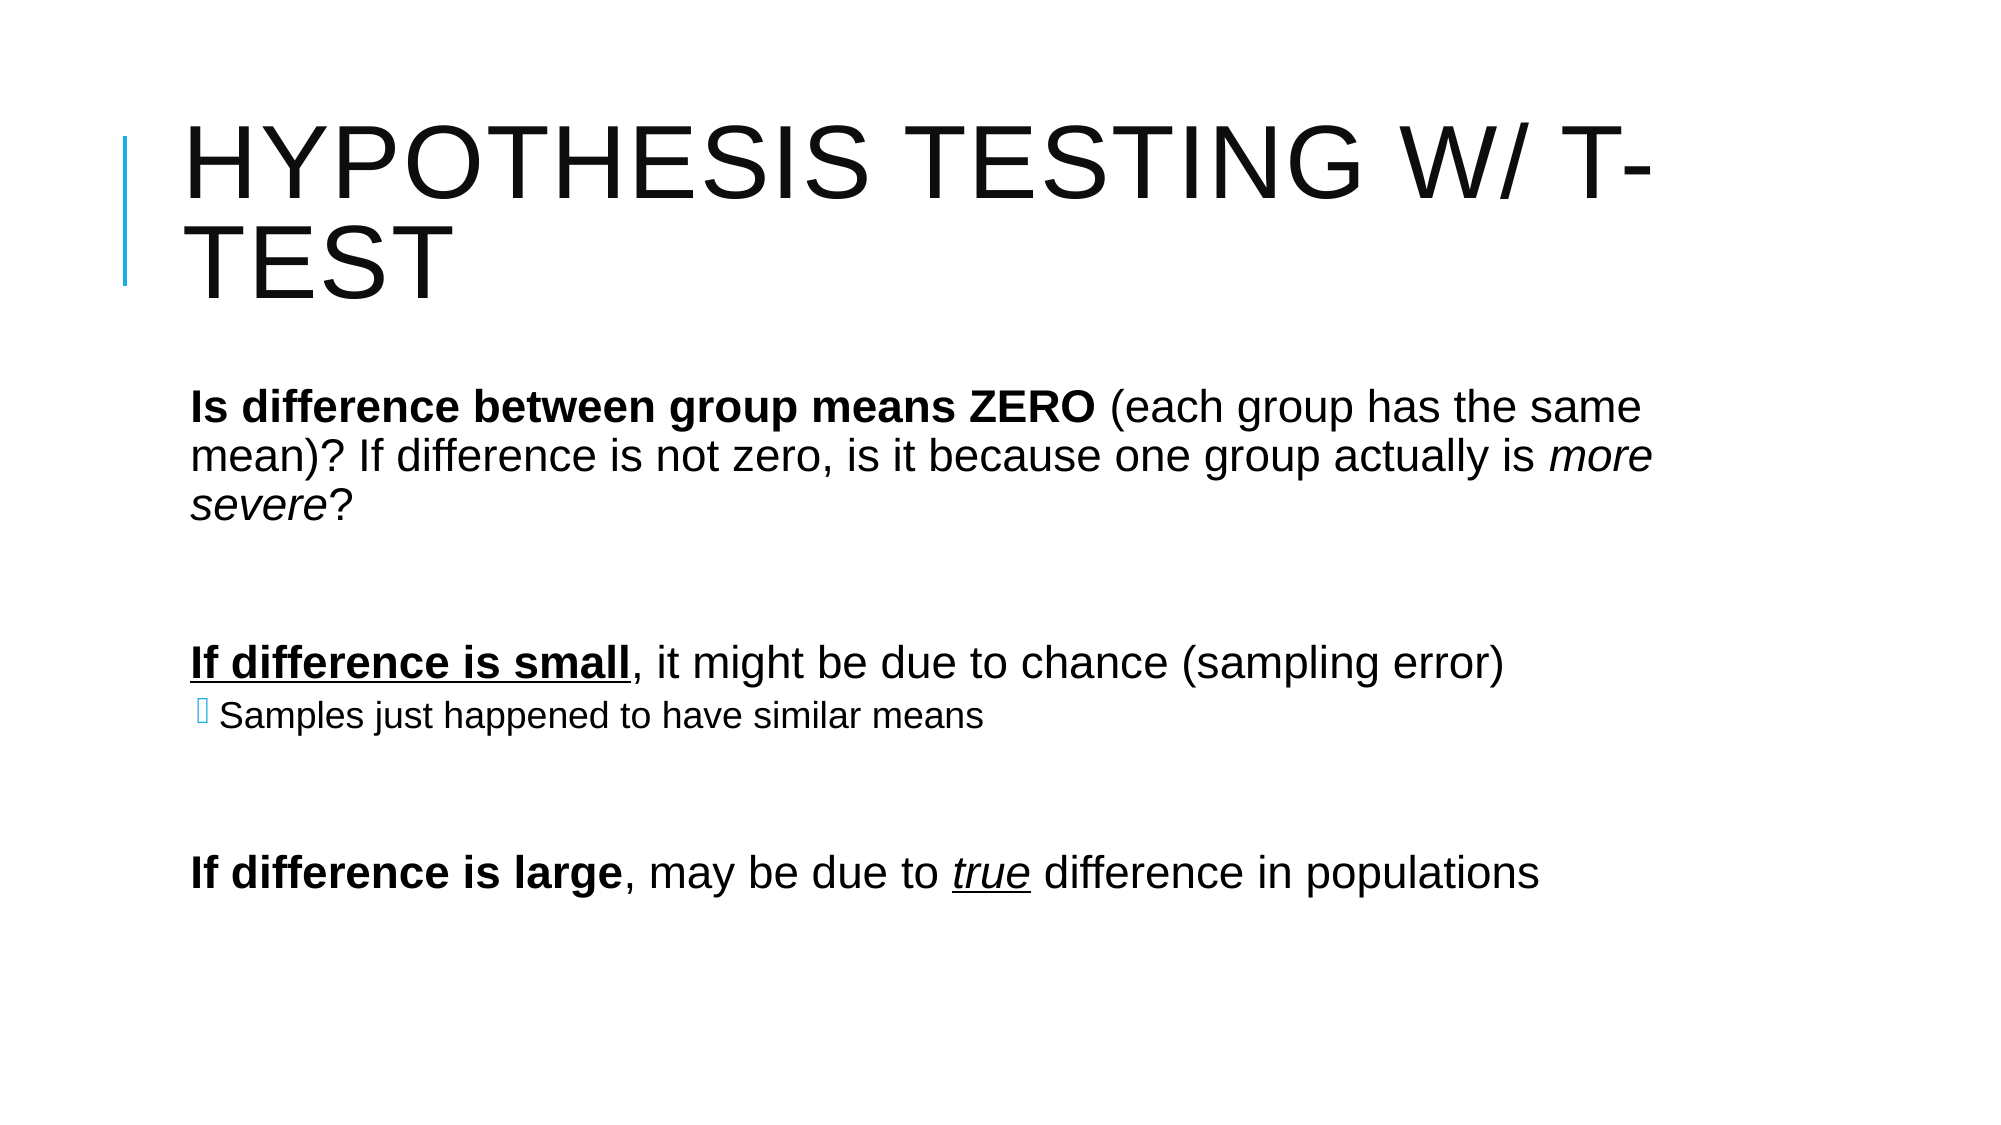

# Hypothesis Testing w/ T-Test
Is difference between group means ZERO (each group has the same mean)? If difference is not zero, is it because one group actually is more severe?

If difference is small, it might be due to chance (sampling error)
Samples just happened to have similar means

If difference is large, may be due to true difference in populations